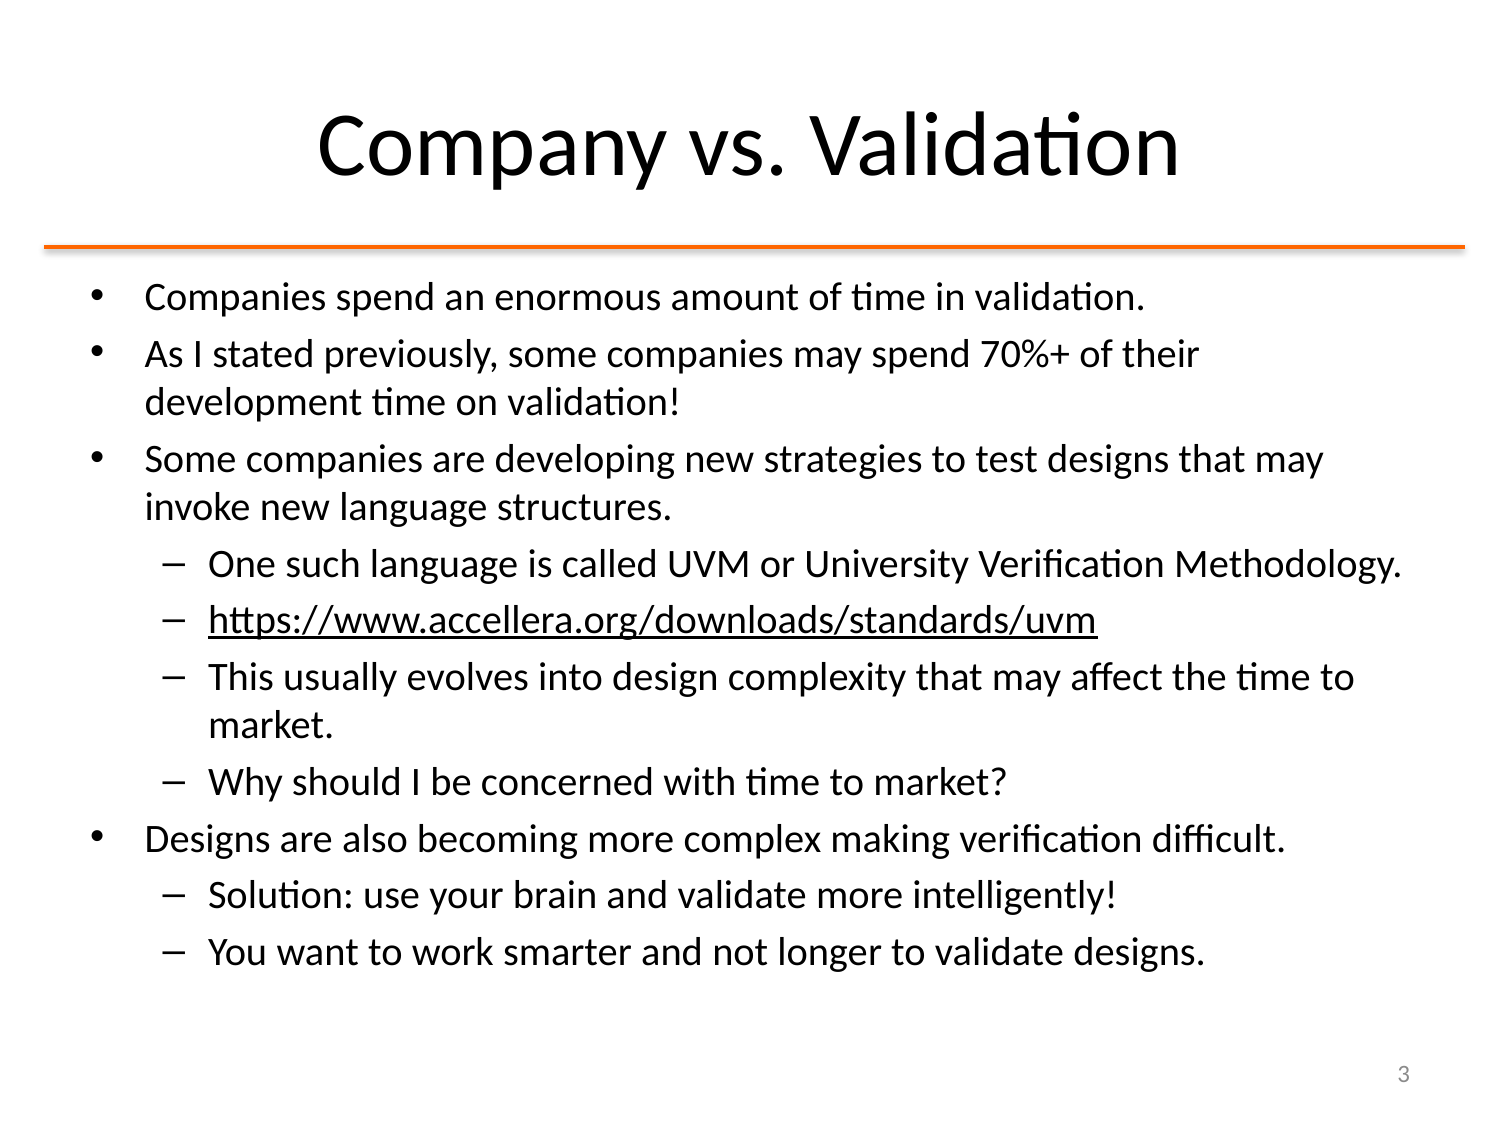

# Company vs. Validation
Companies spend an enormous amount of time in validation.
As I stated previously, some companies may spend 70%+ of their development time on validation!
Some companies are developing new strategies to test designs that may invoke new language structures.
One such language is called UVM or University Verification Methodology.
https://www.accellera.org/downloads/standards/uvm
This usually evolves into design complexity that may affect the time to market.
Why should I be concerned with time to market?
Designs are also becoming more complex making verification difficult.
Solution: use your brain and validate more intelligently!
You want to work smarter and not longer to validate designs.
3